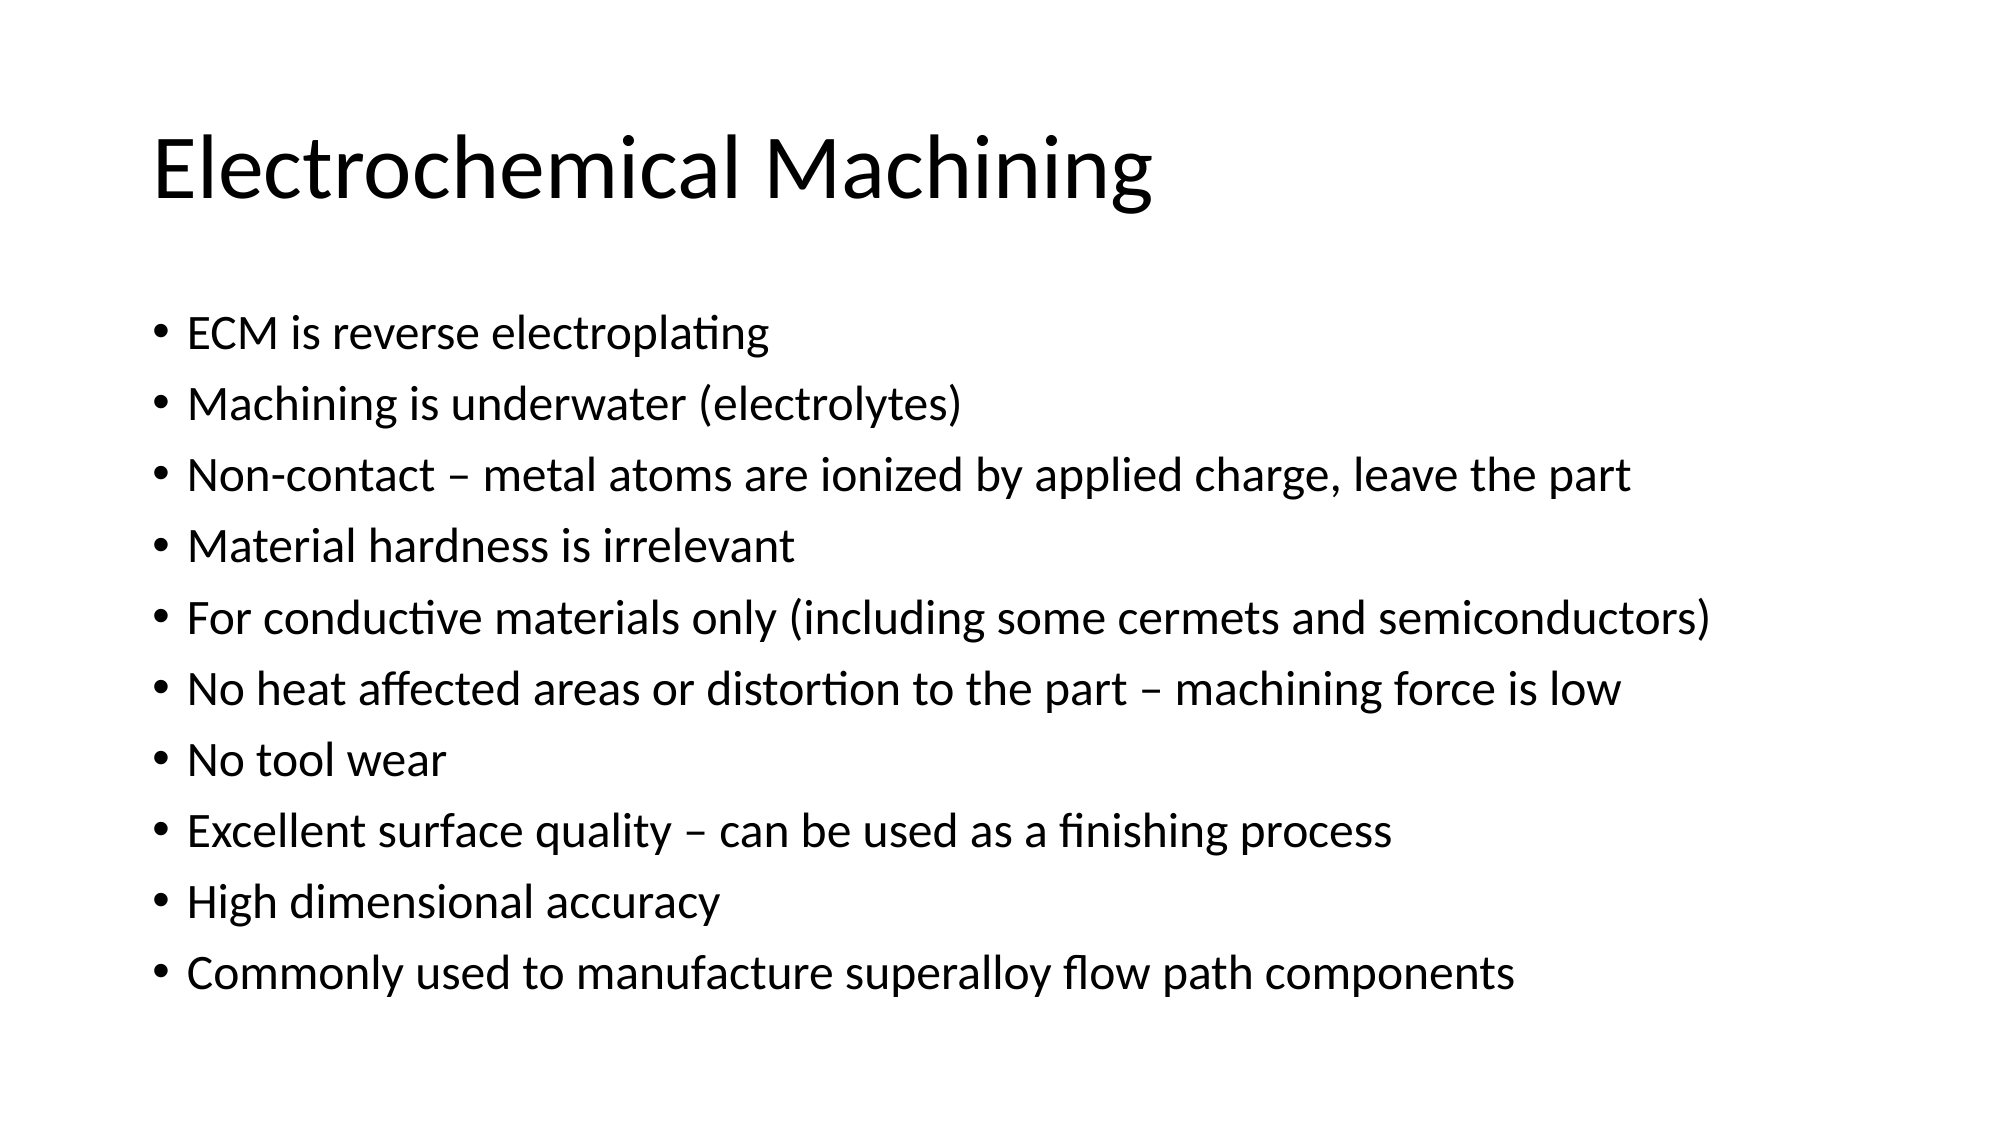

# Electrochemical Machining
ECM is reverse electroplating
Machining is underwater (electrolytes)
Non-contact – metal atoms are ionized by applied charge, leave the part
Material hardness is irrelevant
For conductive materials only (including some cermets and semiconductors)
No heat affected areas or distortion to the part – machining force is low
No tool wear
Excellent surface quality – can be used as a finishing process
High dimensional accuracy
Commonly used to manufacture superalloy flow path components